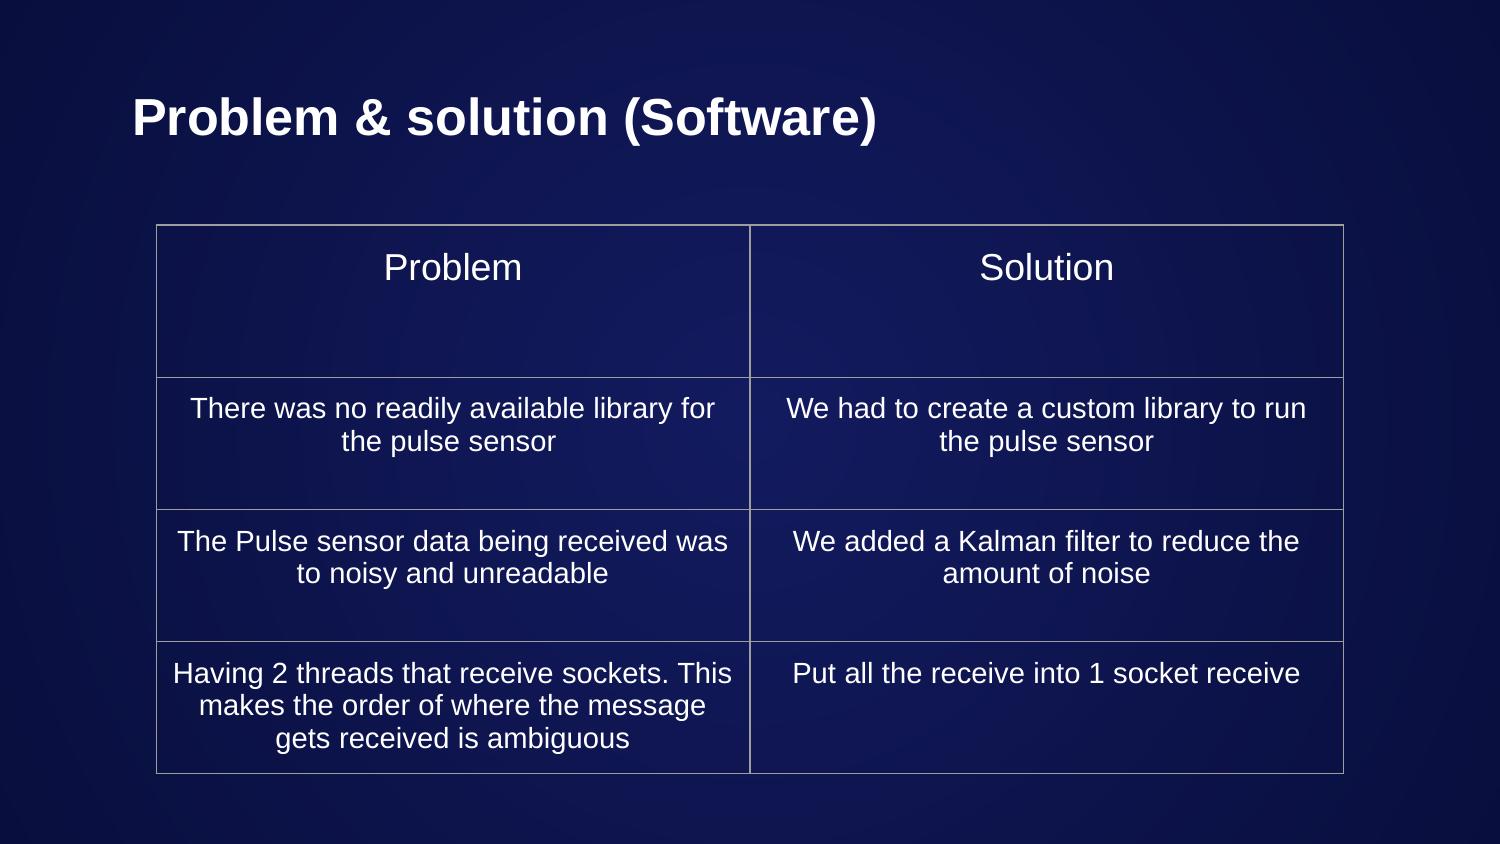

# Problem & solution (Software)
| Problem | Solution |
| --- | --- |
| There was no readily available library for the pulse sensor | We had to create a custom library to run the pulse sensor |
| The Pulse sensor data being received was to noisy and unreadable | We added a Kalman filter to reduce the amount of noise |
| Having 2 threads that receive sockets. This makes the order of where the message gets received is ambiguous | Put all the receive into 1 socket receive |